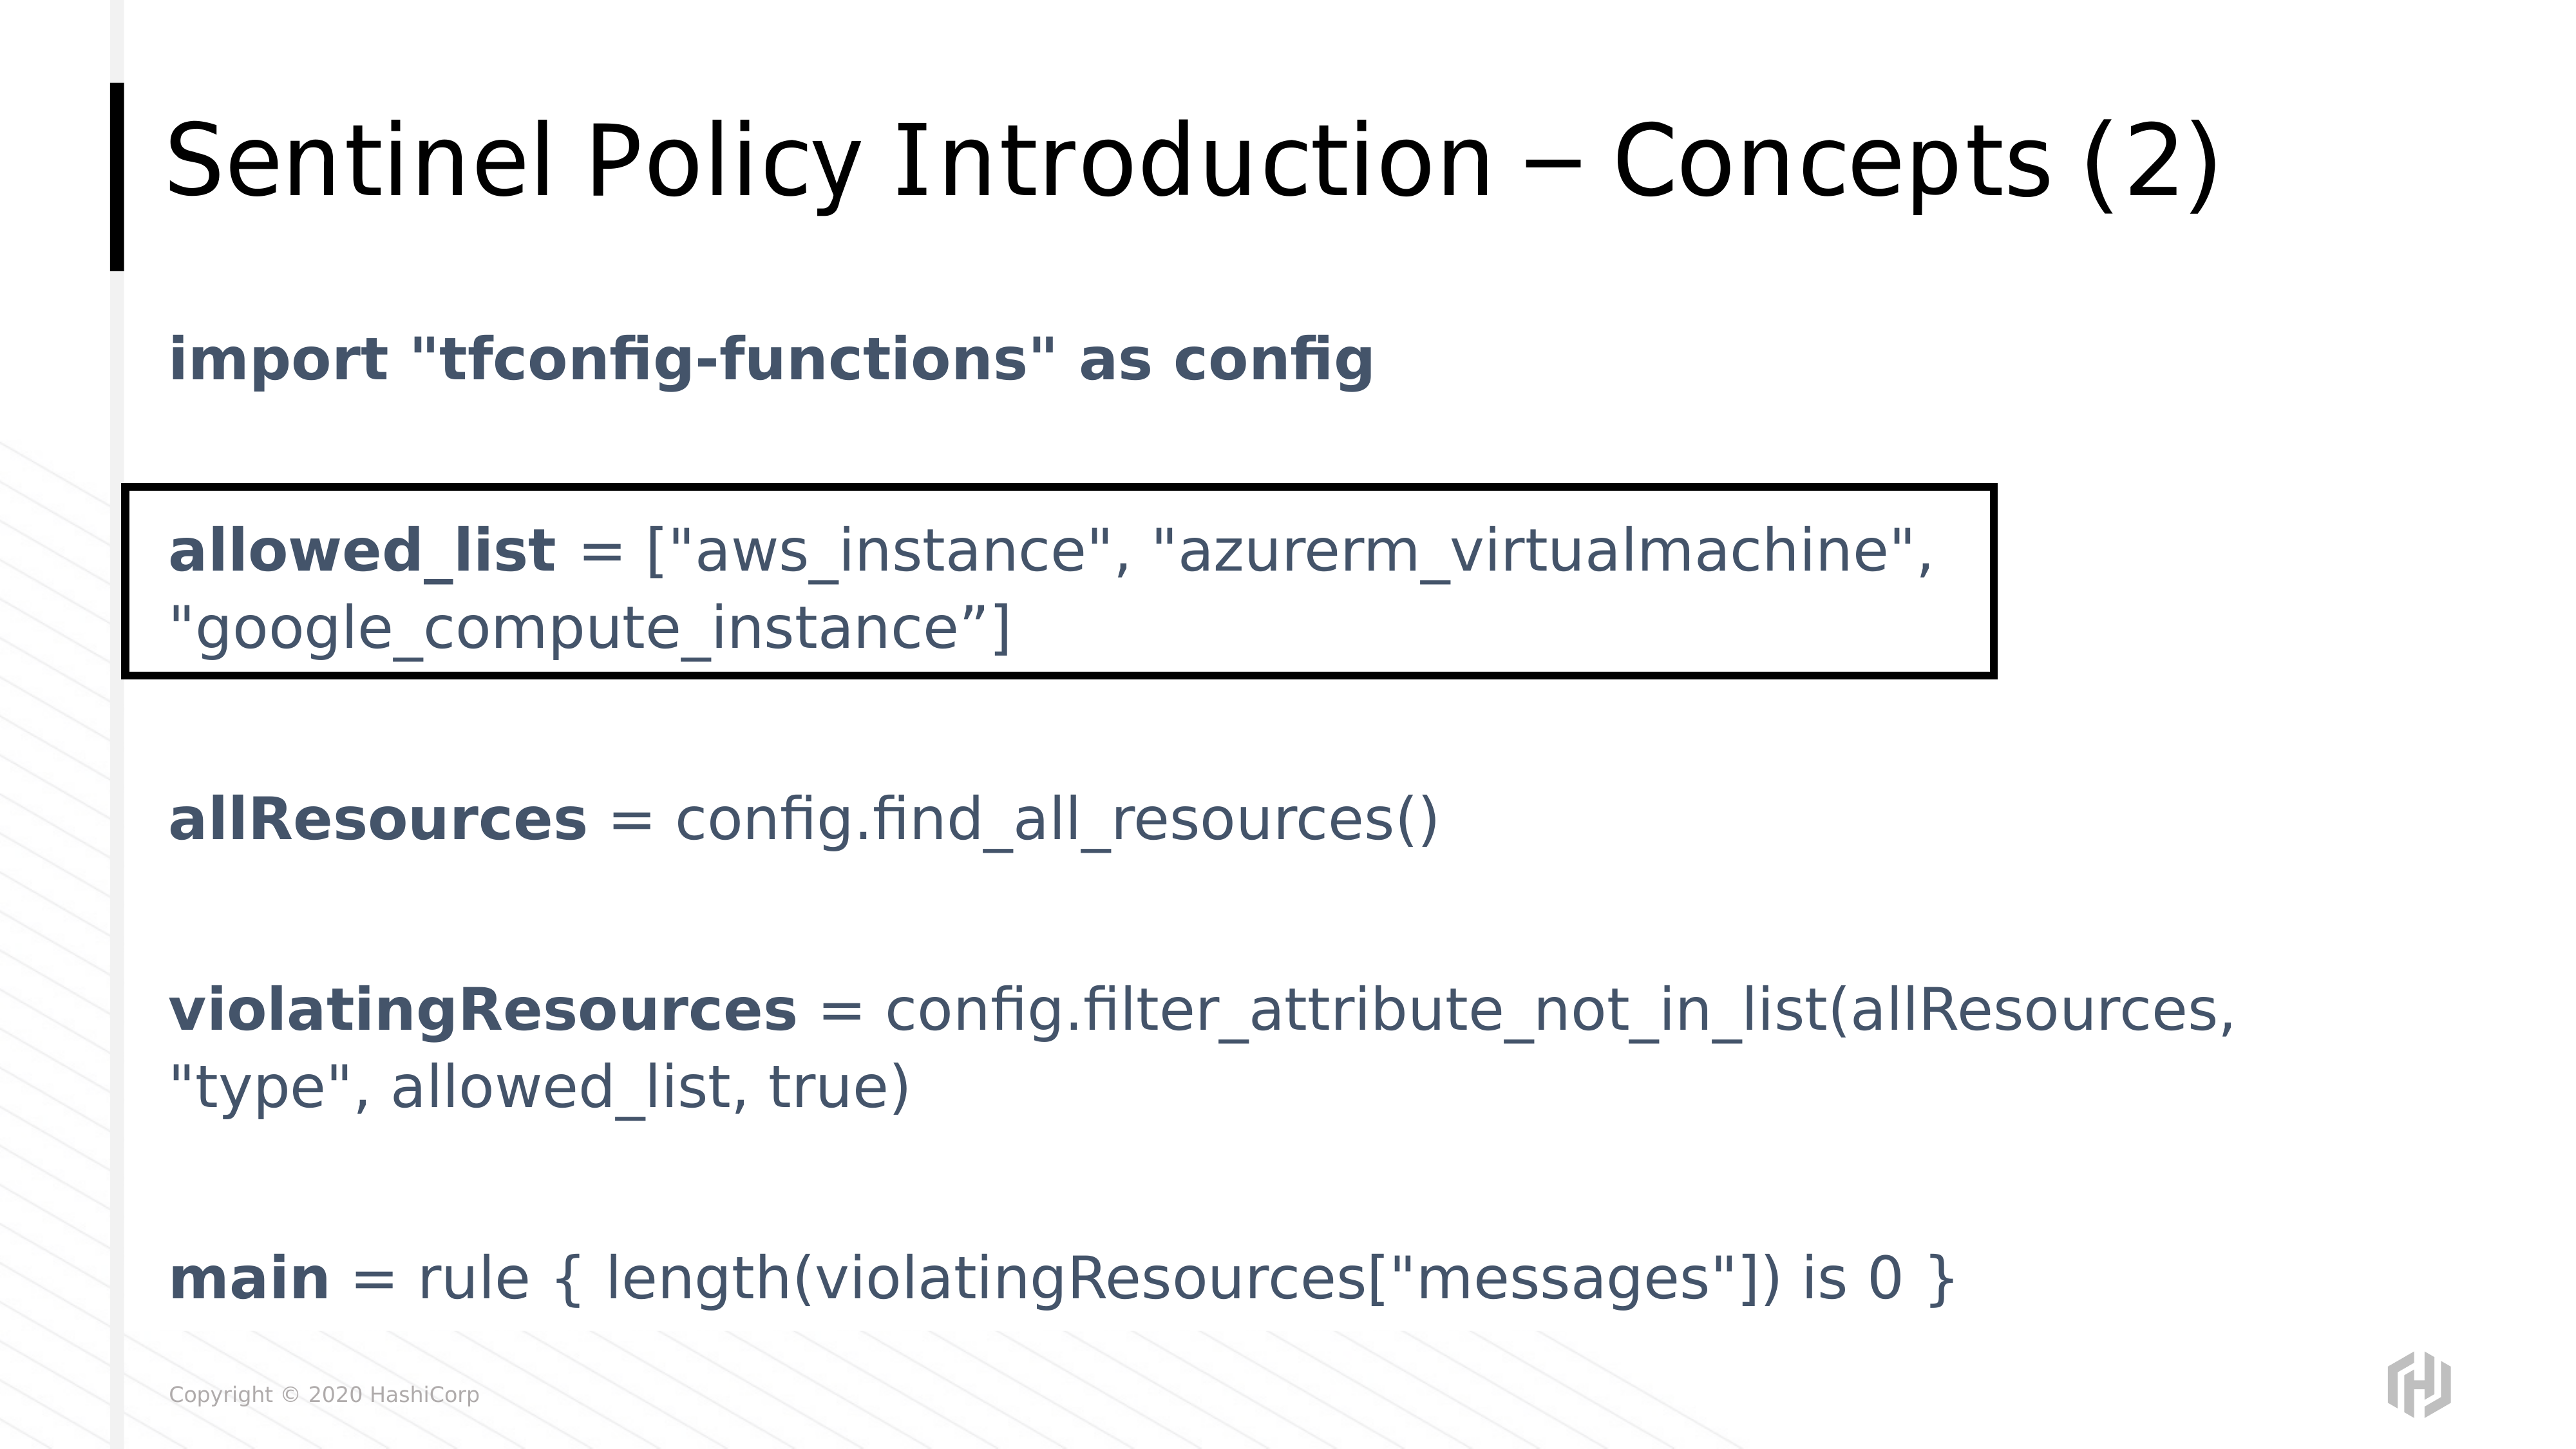

# Sentinel Policy Introduction – Concepts (2)
import "tfconfig-functions" as config

allowed_list = ["aws_instance", "azurerm_virtualmachine", "google_compute_instance”]

allResources = config.find_all_resources()

violatingResources = config.filter_attribute_not_in_list(allResources, "type", allowed_list, true)

main = rule { length(violatingResources["messages"]) is 0 }